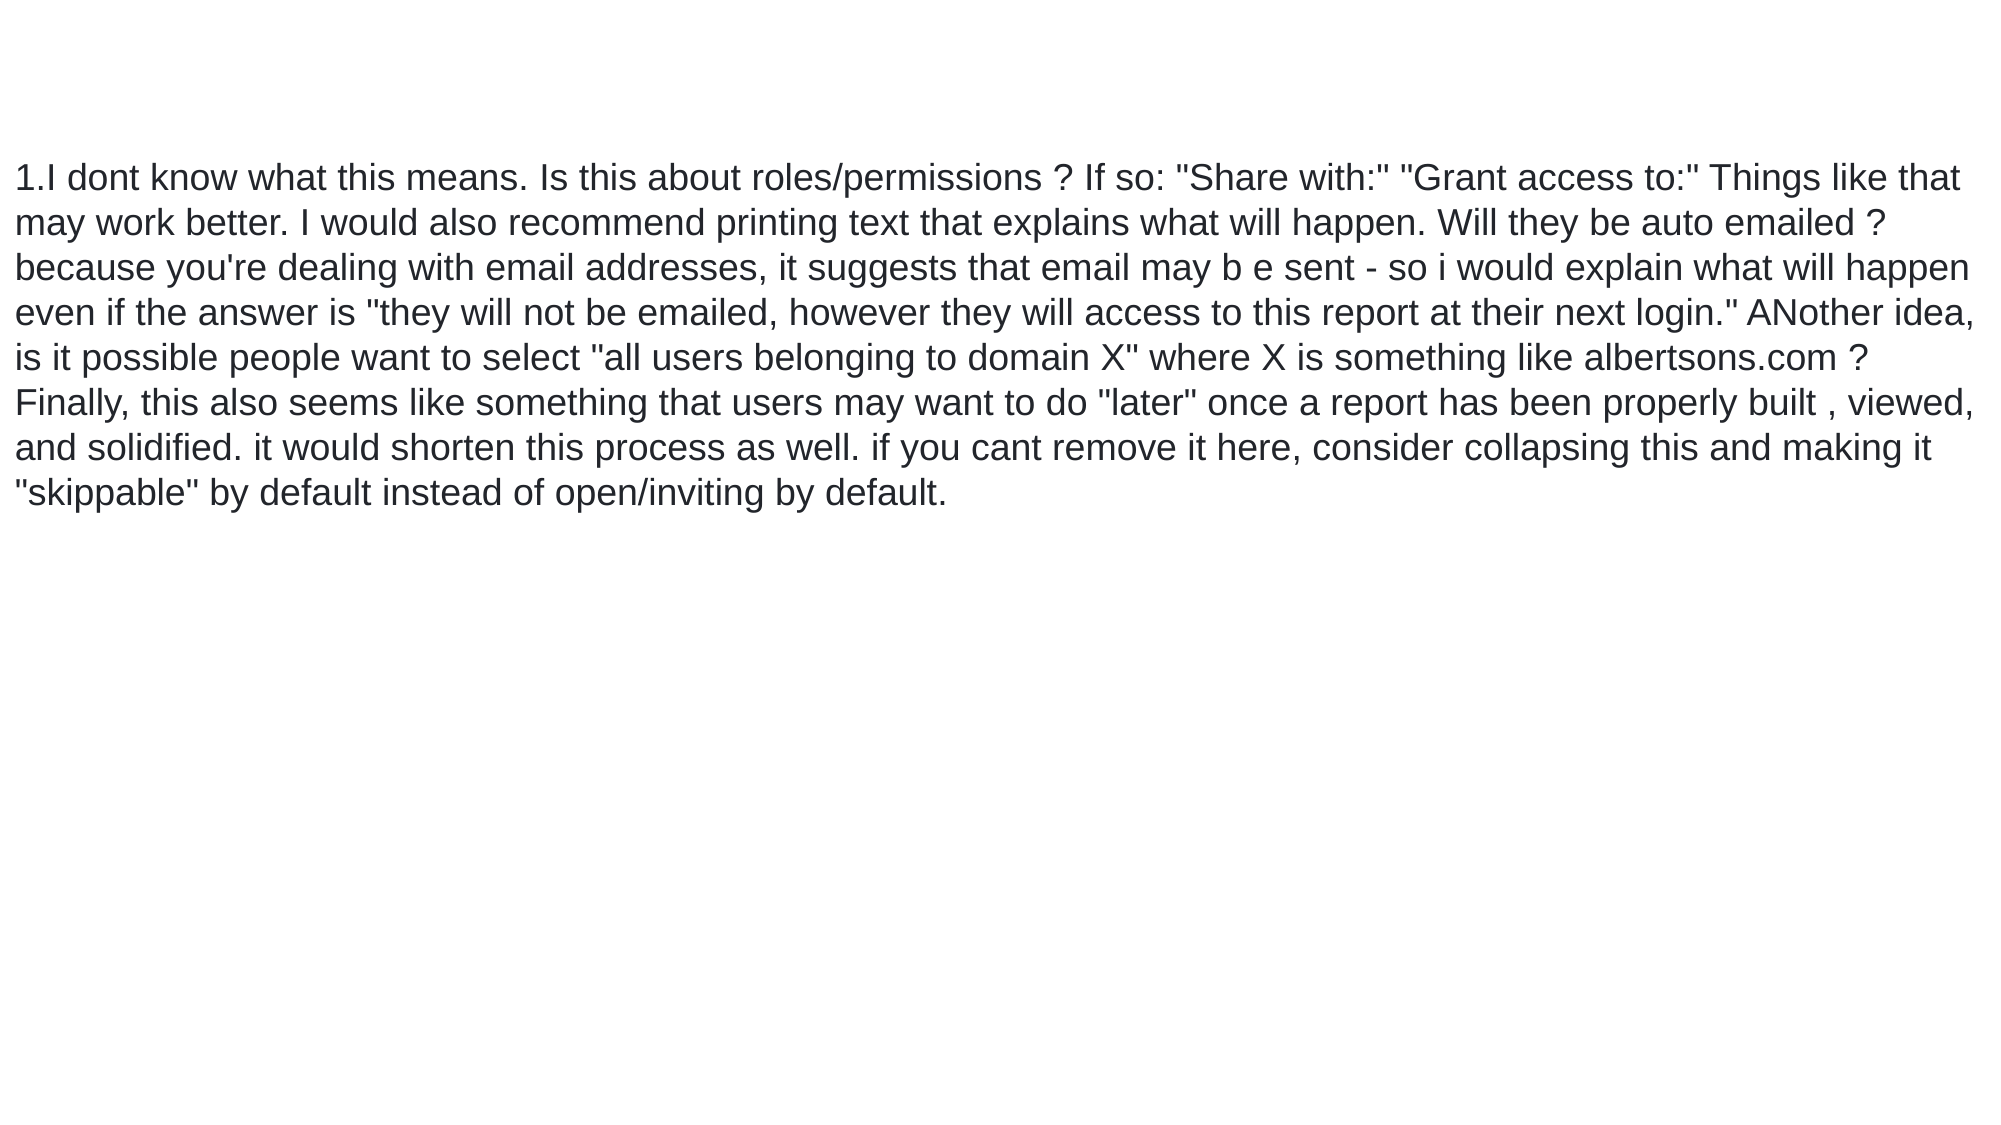

I dont know what this means. Is this about roles/permissions ? If so: "Share with:" "Grant access to:" Things like that may work better. I would also recommend printing text that explains what will happen. Will they be auto emailed ? because you're dealing with email addresses, it suggests that email may b e sent - so i would explain what will happen even if the answer is "they will not be emailed, however they will access to this report at their next login." ANother idea, is it possible people want to select "all users belonging to domain X" where X is something like albertsons.com ? Finally, this also seems like something that users may want to do "later" once a report has been properly built , viewed, and solidified. it would shorten this process as well. if you cant remove it here, consider collapsing this and making it "skippable" by default instead of open/inviting by default.
EL